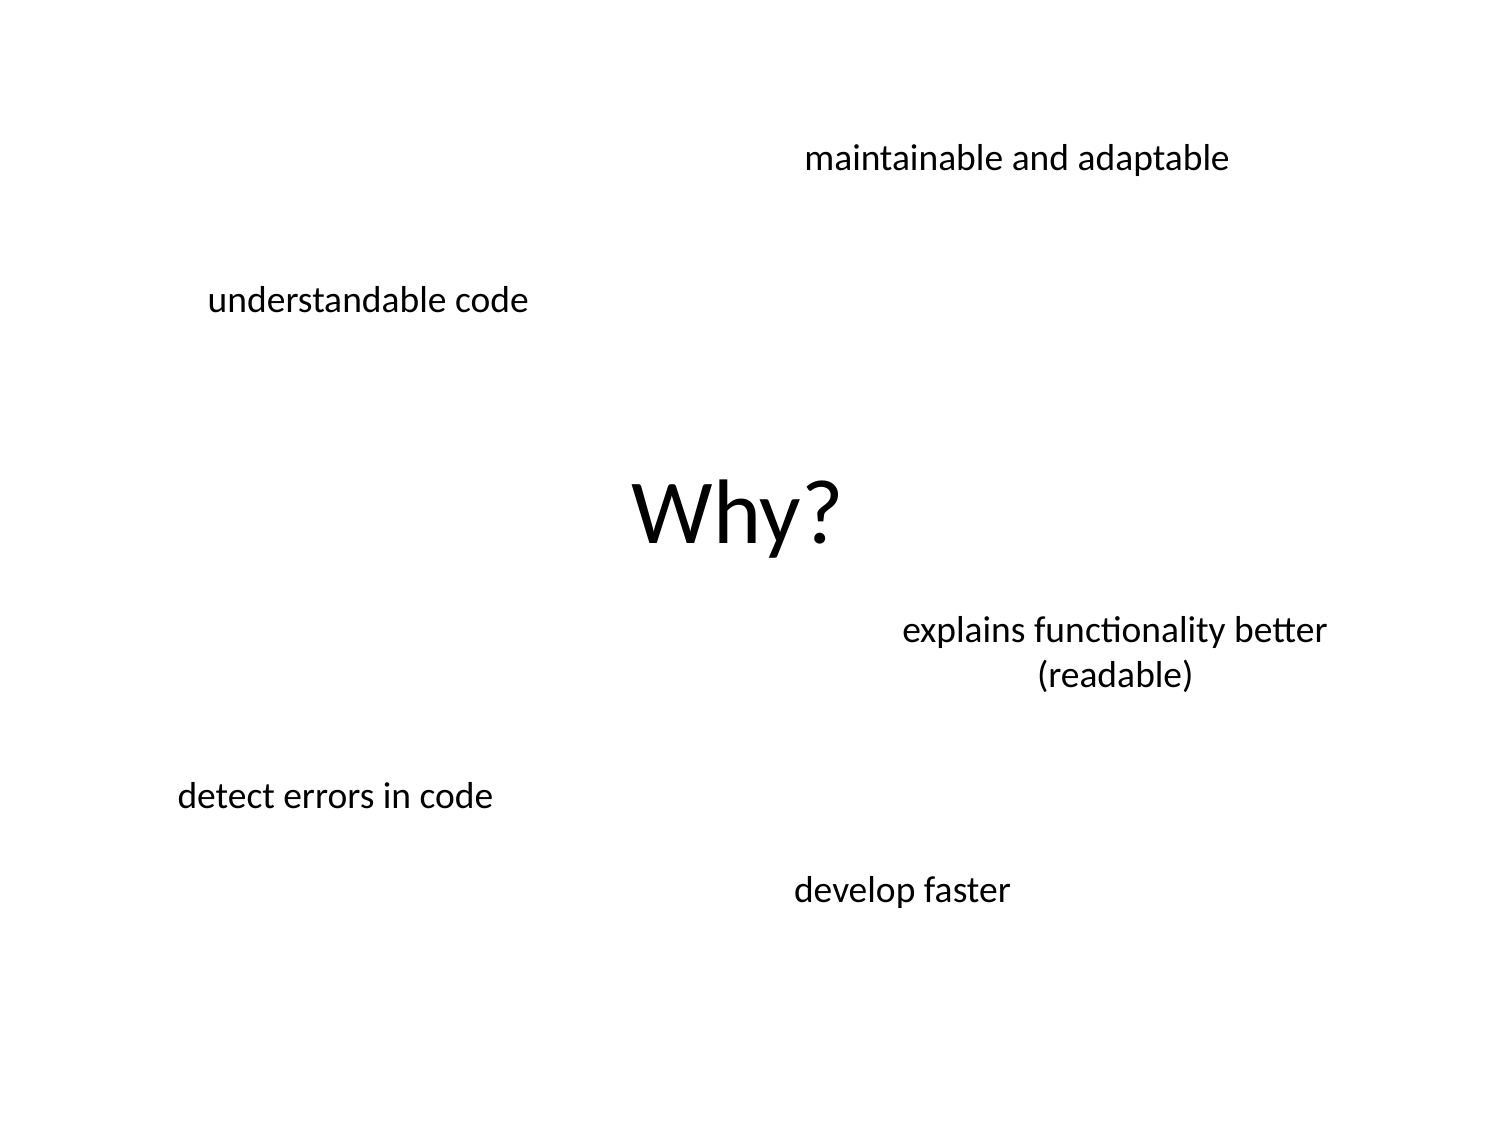

maintainable and adaptable
understandable code
# Why?
explains functionality better
(readable)
detect errors in code
develop faster